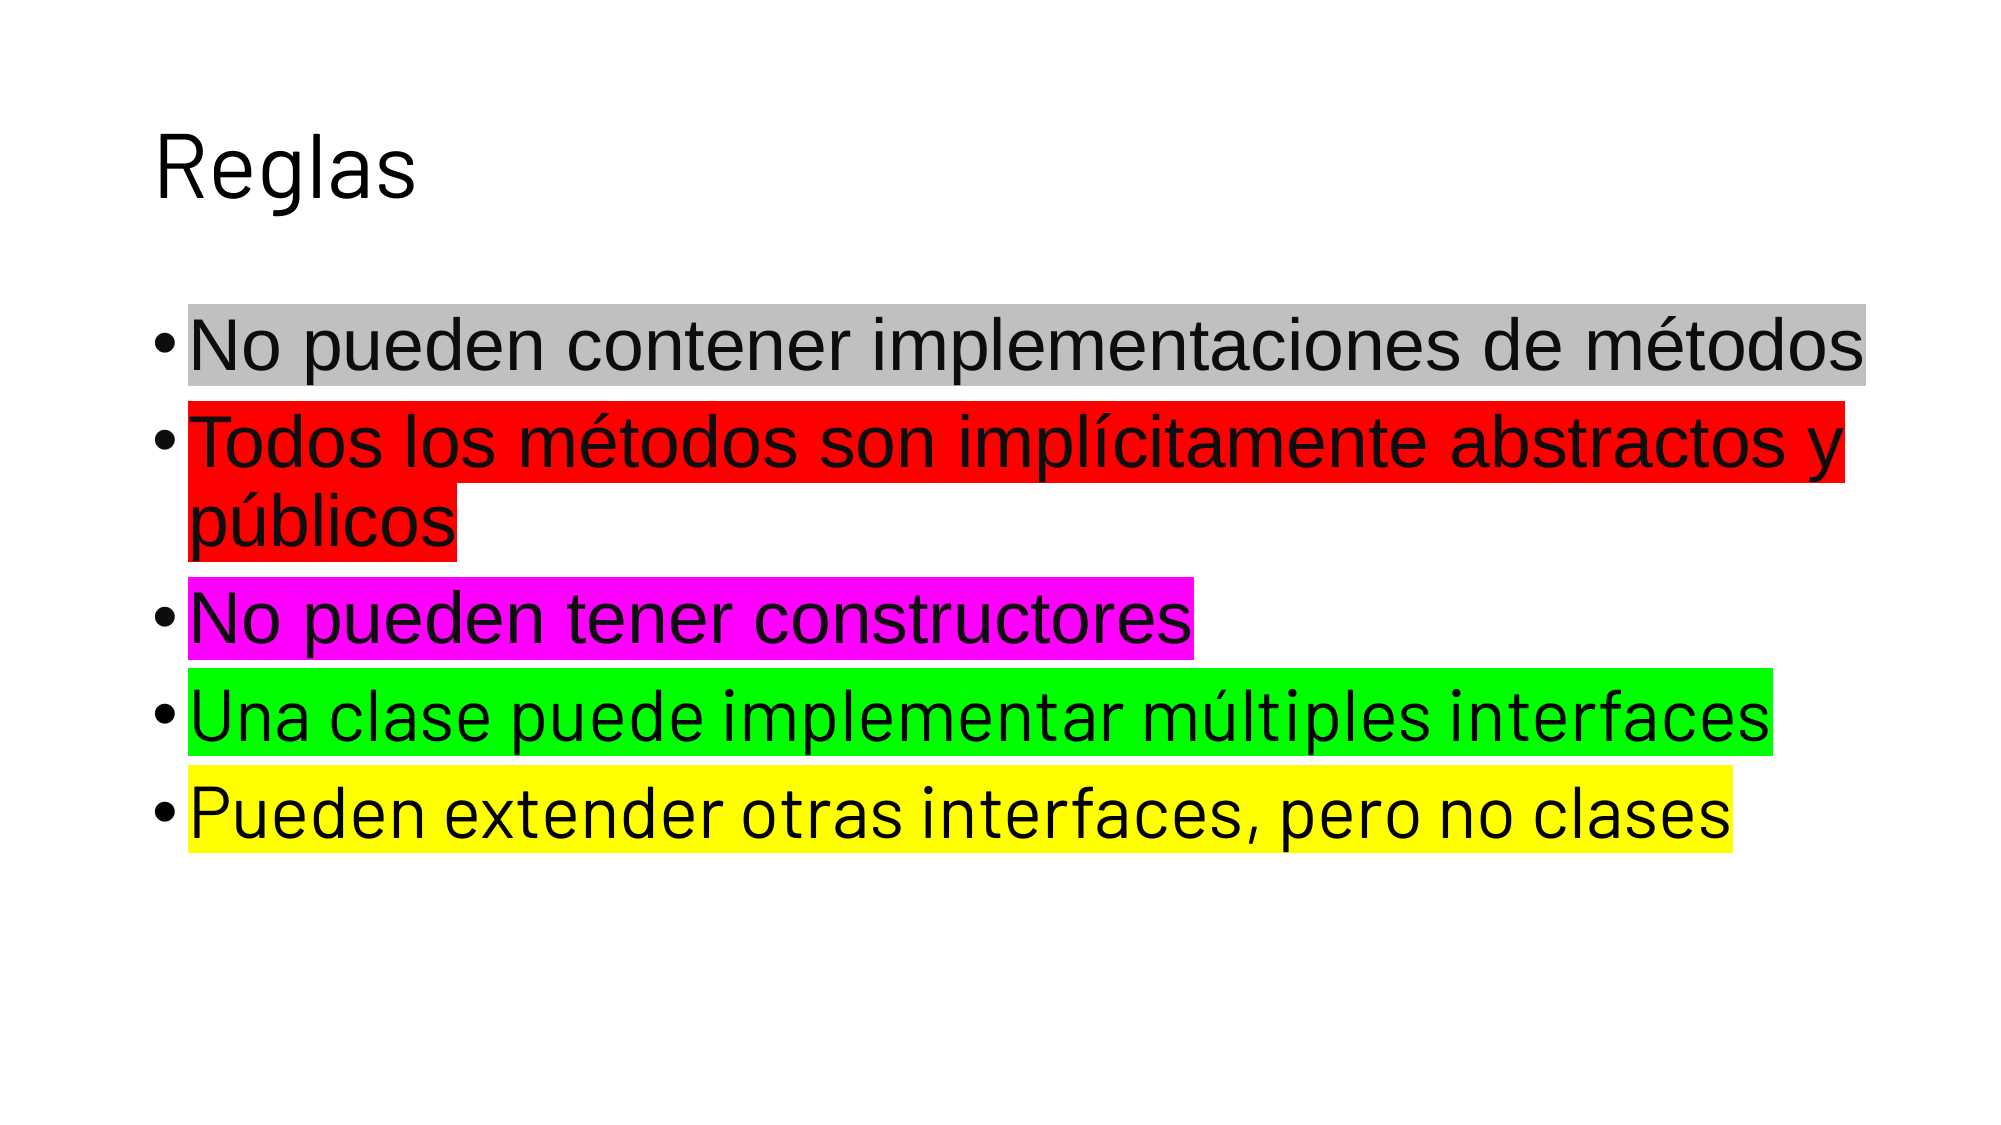

# Reglas
No pueden contener implementaciones de métodos
Todos los métodos son implícitamente abstractos y públicos
No pueden tener constructores
Una clase puede implementar múltiples interfaces
Pueden extender otras interfaces, pero no clases